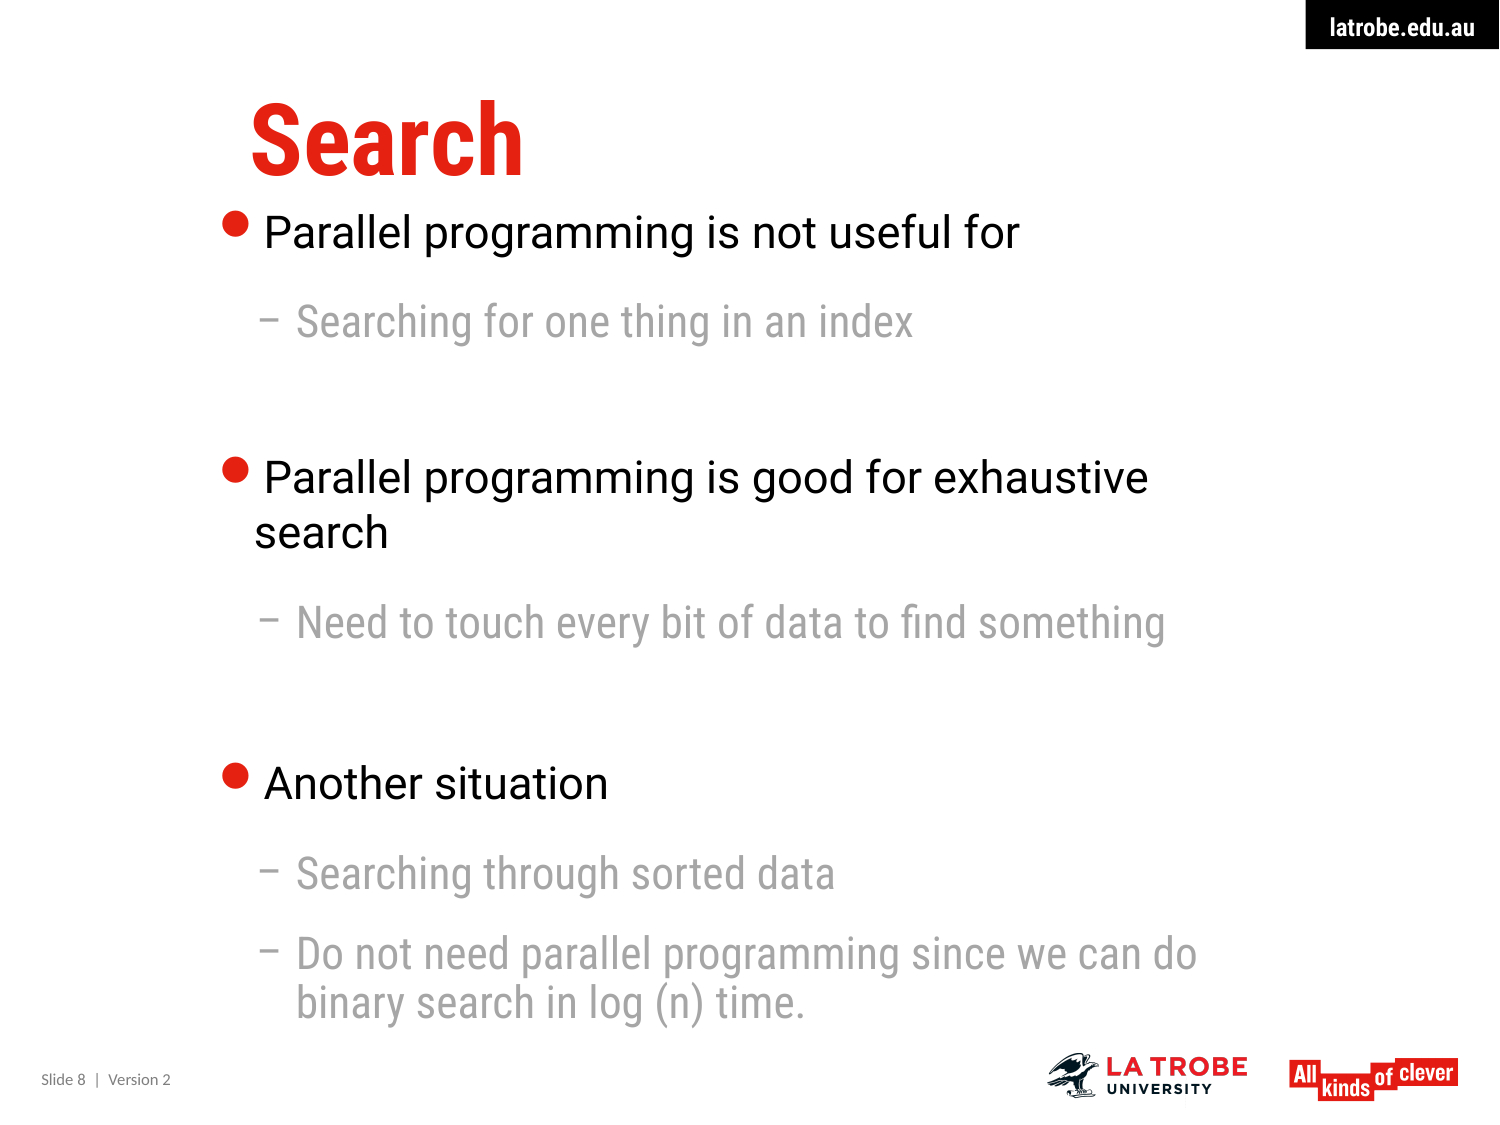

# Search
Parallel programming is not useful for
Searching for one thing in an index

Parallel programming is good for exhaustive search
Need to touch every bit of data to find something

Another situation
Searching through sorted data
Do not need parallel programming since we can do binary search in log (n) time.